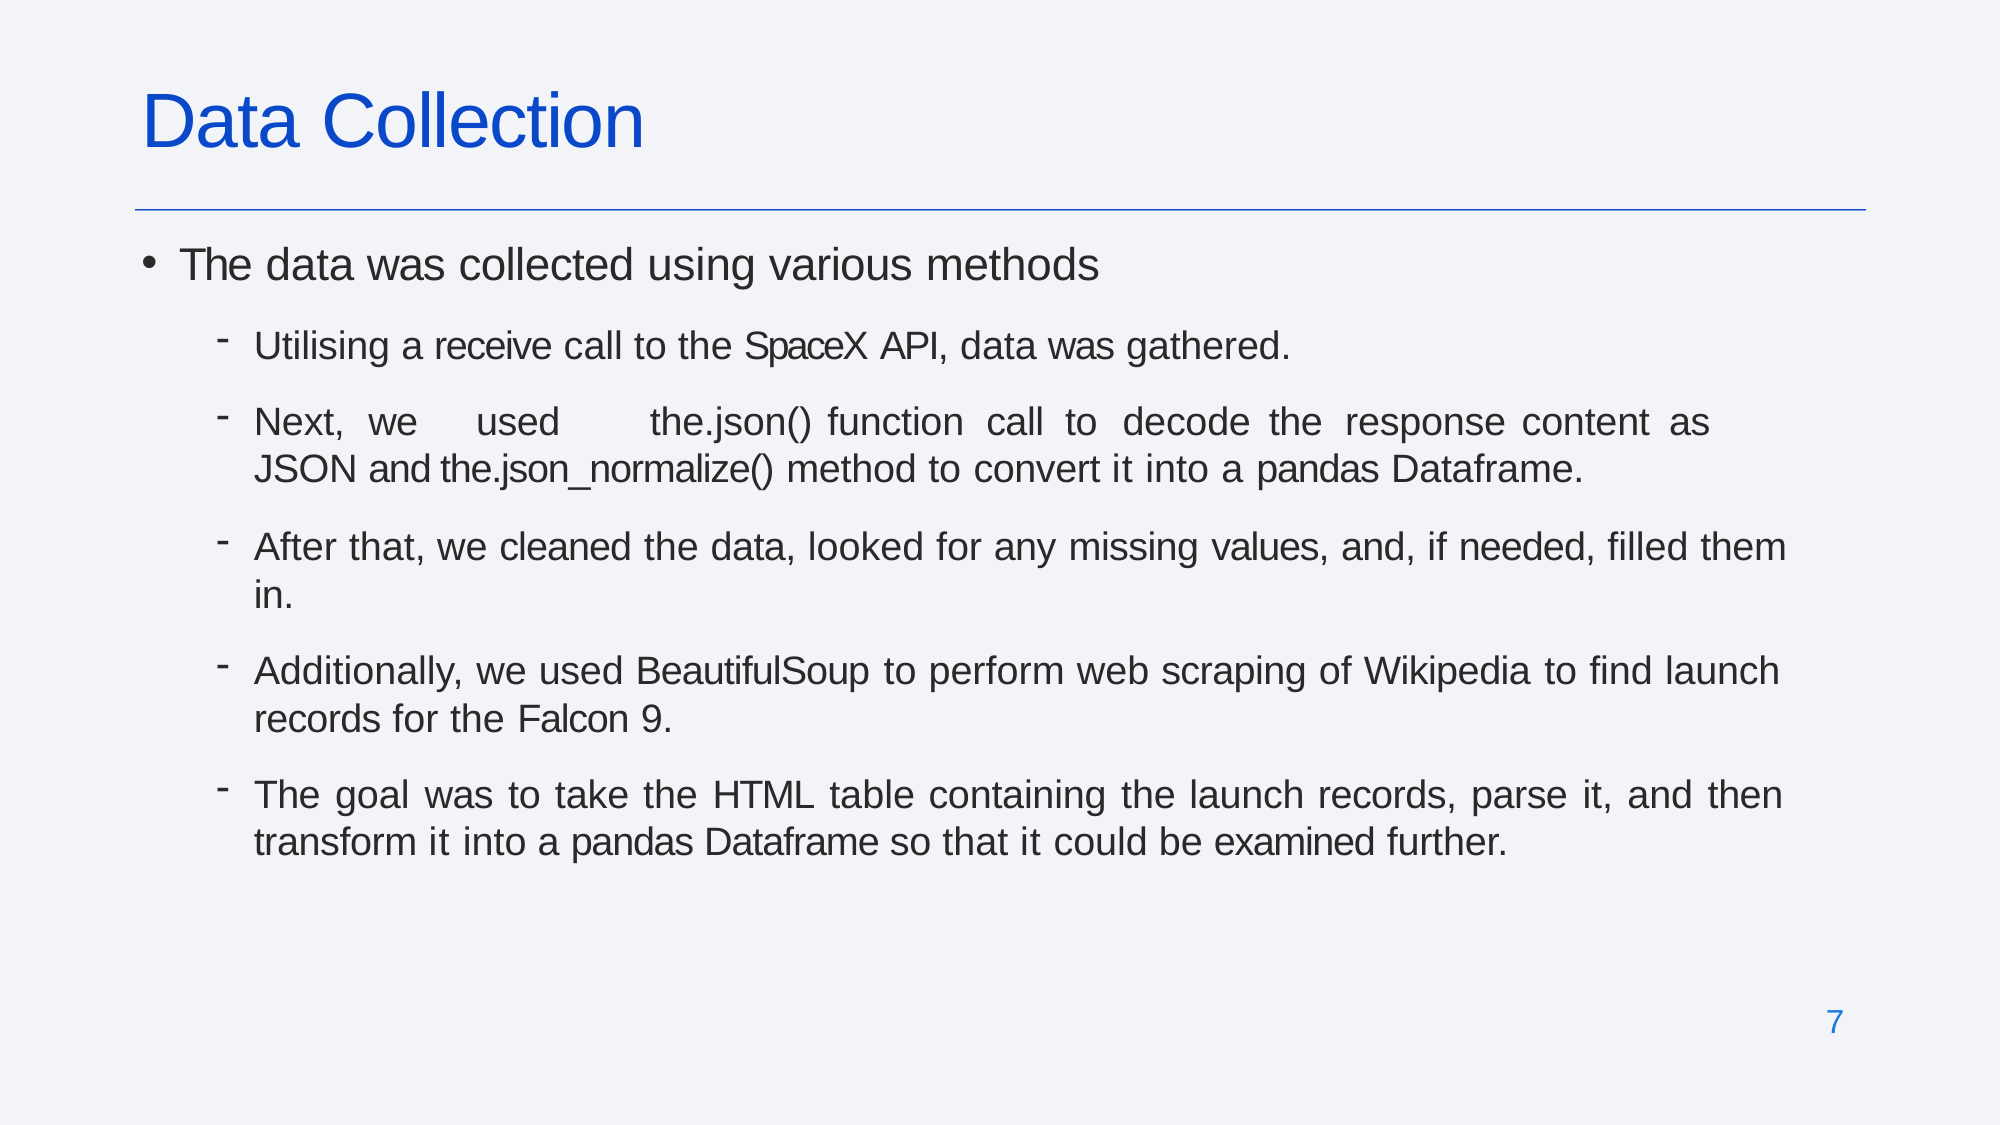

# Data Collection
The data was collected using various methods
Utilising a receive call to the SpaceX API, data was gathered.
Next,	we	used	the.json()	function	call	to	decode	the	response	content	as	JSON	and the.json_normalize() method to convert it into a pandas Dataframe.
After that, we cleaned the data, looked for any missing values, and, if needed, filled them
in.
Additionally, we used BeautifulSoup to perform web scraping of Wikipedia to find launch records for the Falcon 9.
The goal was to take the HTML table containing the launch records, parse it, and then transform it into a pandas Dataframe so that it could be examined further.
7